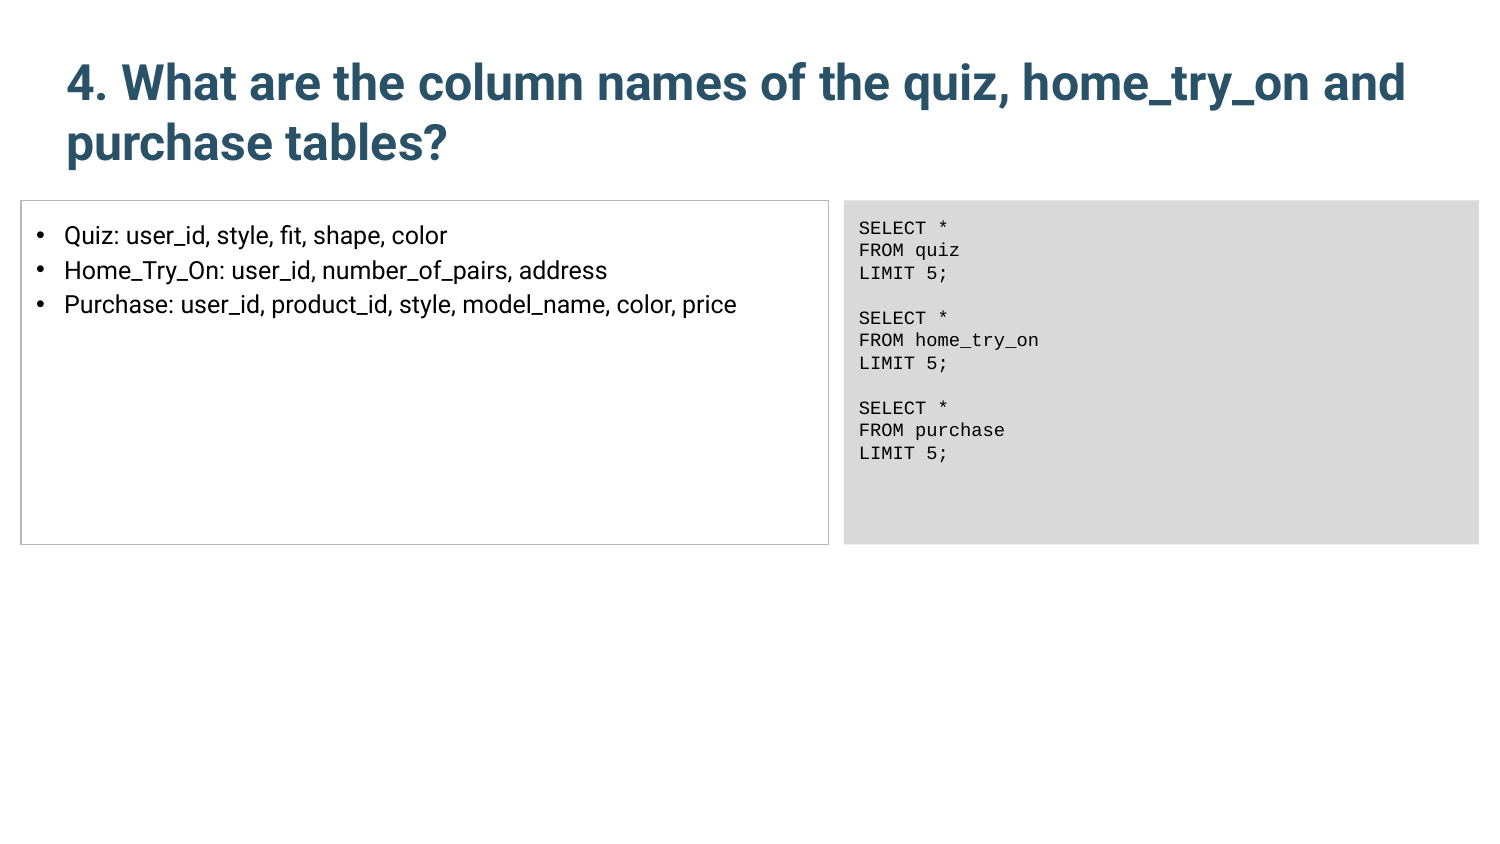

4. What are the column names of the quiz, home_try_on and purchase tables?
Quiz: user_id, style, fit, shape, color
Home_Try_On: user_id, number_of_pairs, address
Purchase: user_id, product_id, style, model_name, color, price
SELECT *
FROM quiz
LIMIT 5;

SELECT *
FROM home_try_on
LIMIT 5;

SELECT *
FROM purchase
LIMIT 5;